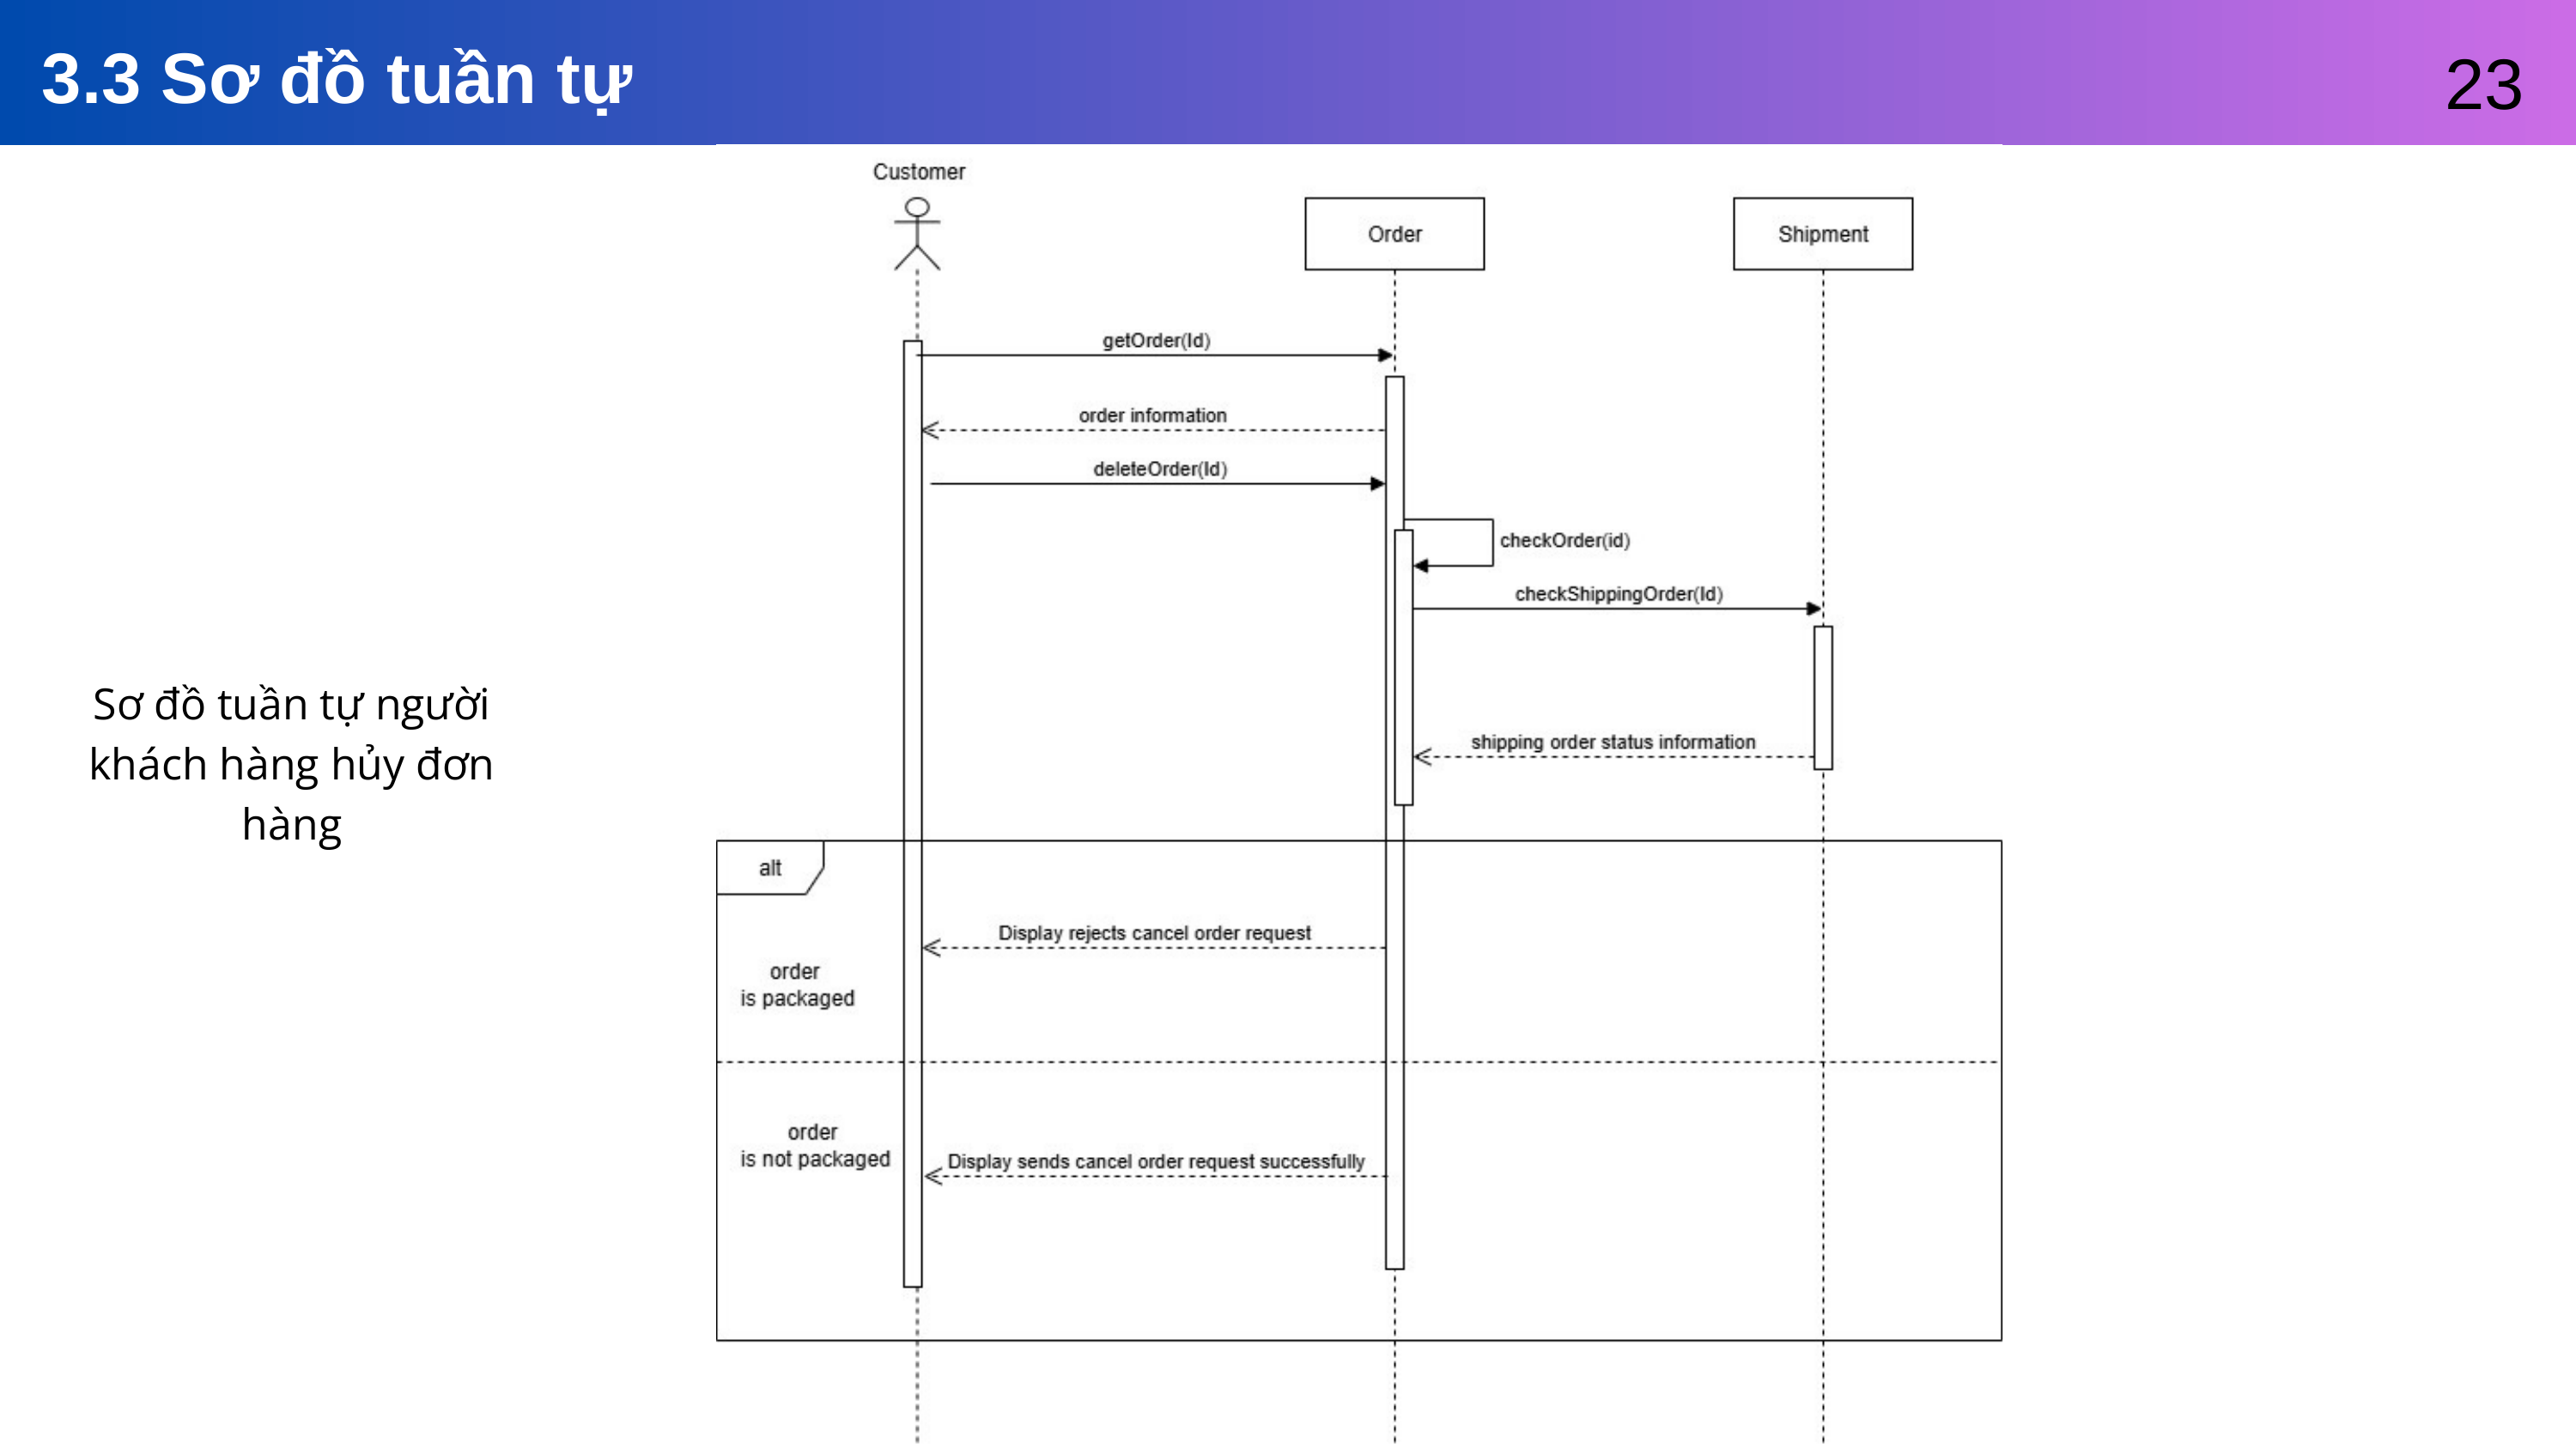

23
3.3 Sơ đồ tuần tự

Sơ đồ tuần tự người khách hàng hủy đơn hàng